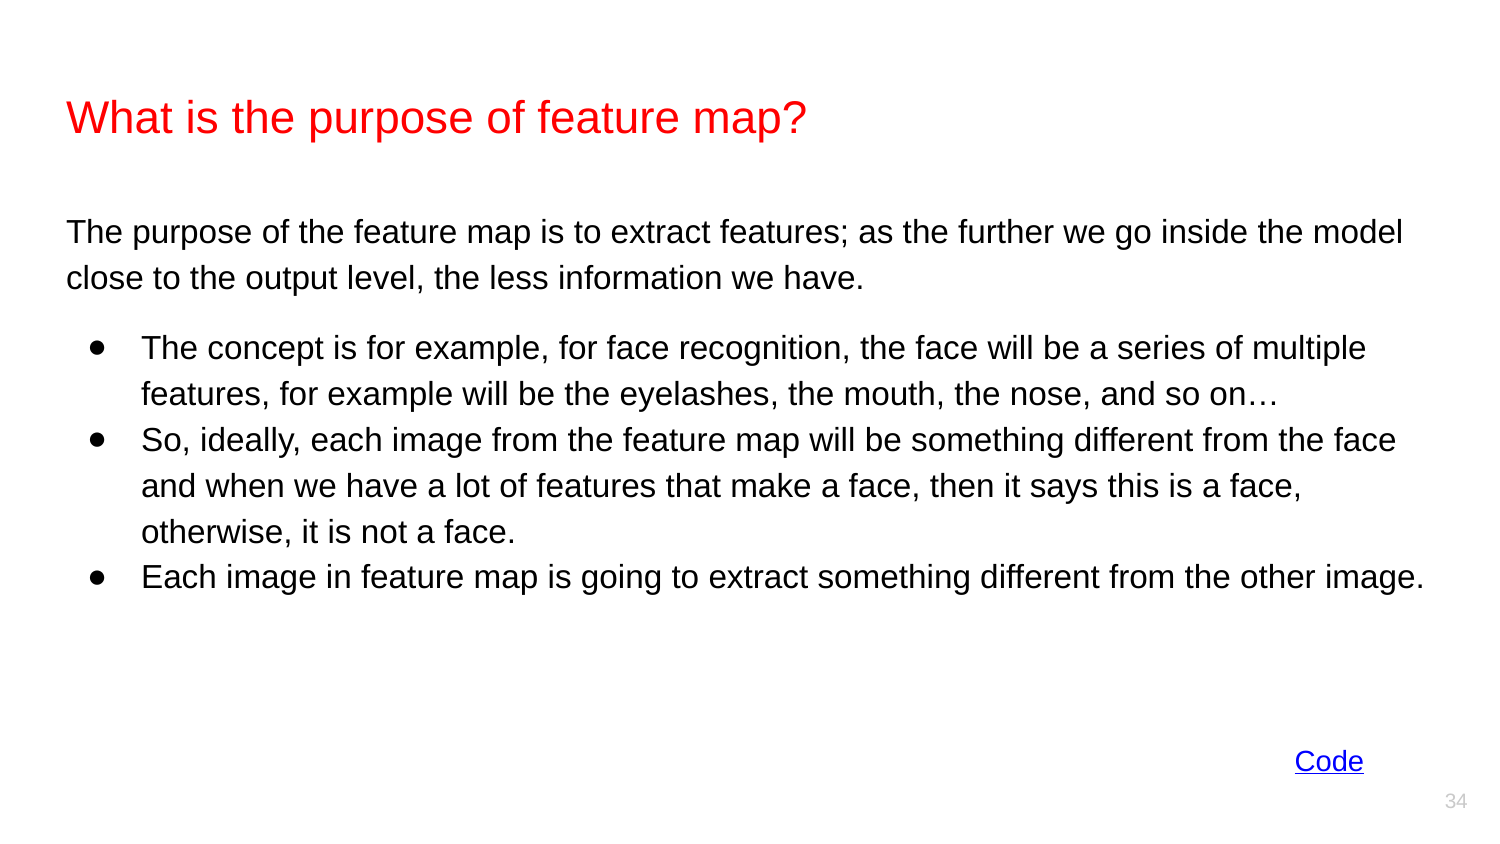

# What is the purpose of feature map?
The purpose of the feature map is to extract features; as the further we go inside the model close to the output level, the less information we have.
The concept is for example, for face recognition, the face will be a series of multiple features, for example will be the eyelashes, the mouth, the nose, and so on…
So, ideally, each image from the feature map will be something different from the face and when we have a lot of features that make a face, then it says this is a face, otherwise, it is not a face.
Each image in feature map is going to extract something different from the other image.
Code
34